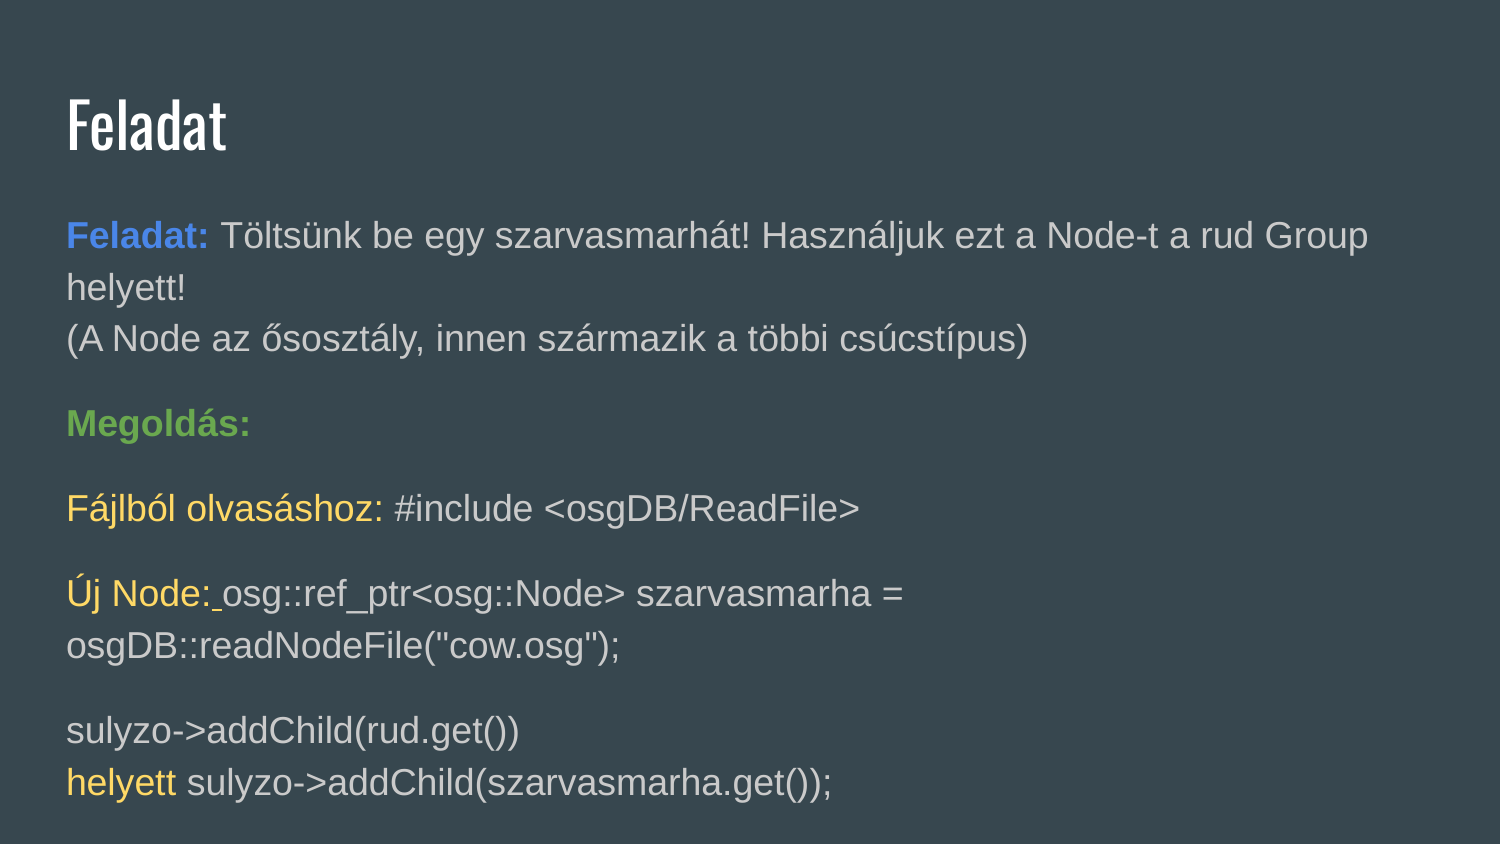

# Feladat
Feladat: Töltsünk be egy szarvasmarhát! Használjuk ezt a Node-t a rud Group helyett!
(A Node az ősosztály, innen származik a többi csúcstípus)
Megoldás:
Fájlból olvasáshoz: #include <osgDB/ReadFile>
Új Node: osg::ref_ptr<osg::Node> szarvasmarha = osgDB::readNodeFile("cow.osg");
sulyzo->addChild(rud.get())
helyett sulyzo->addChild(szarvasmarha.get());